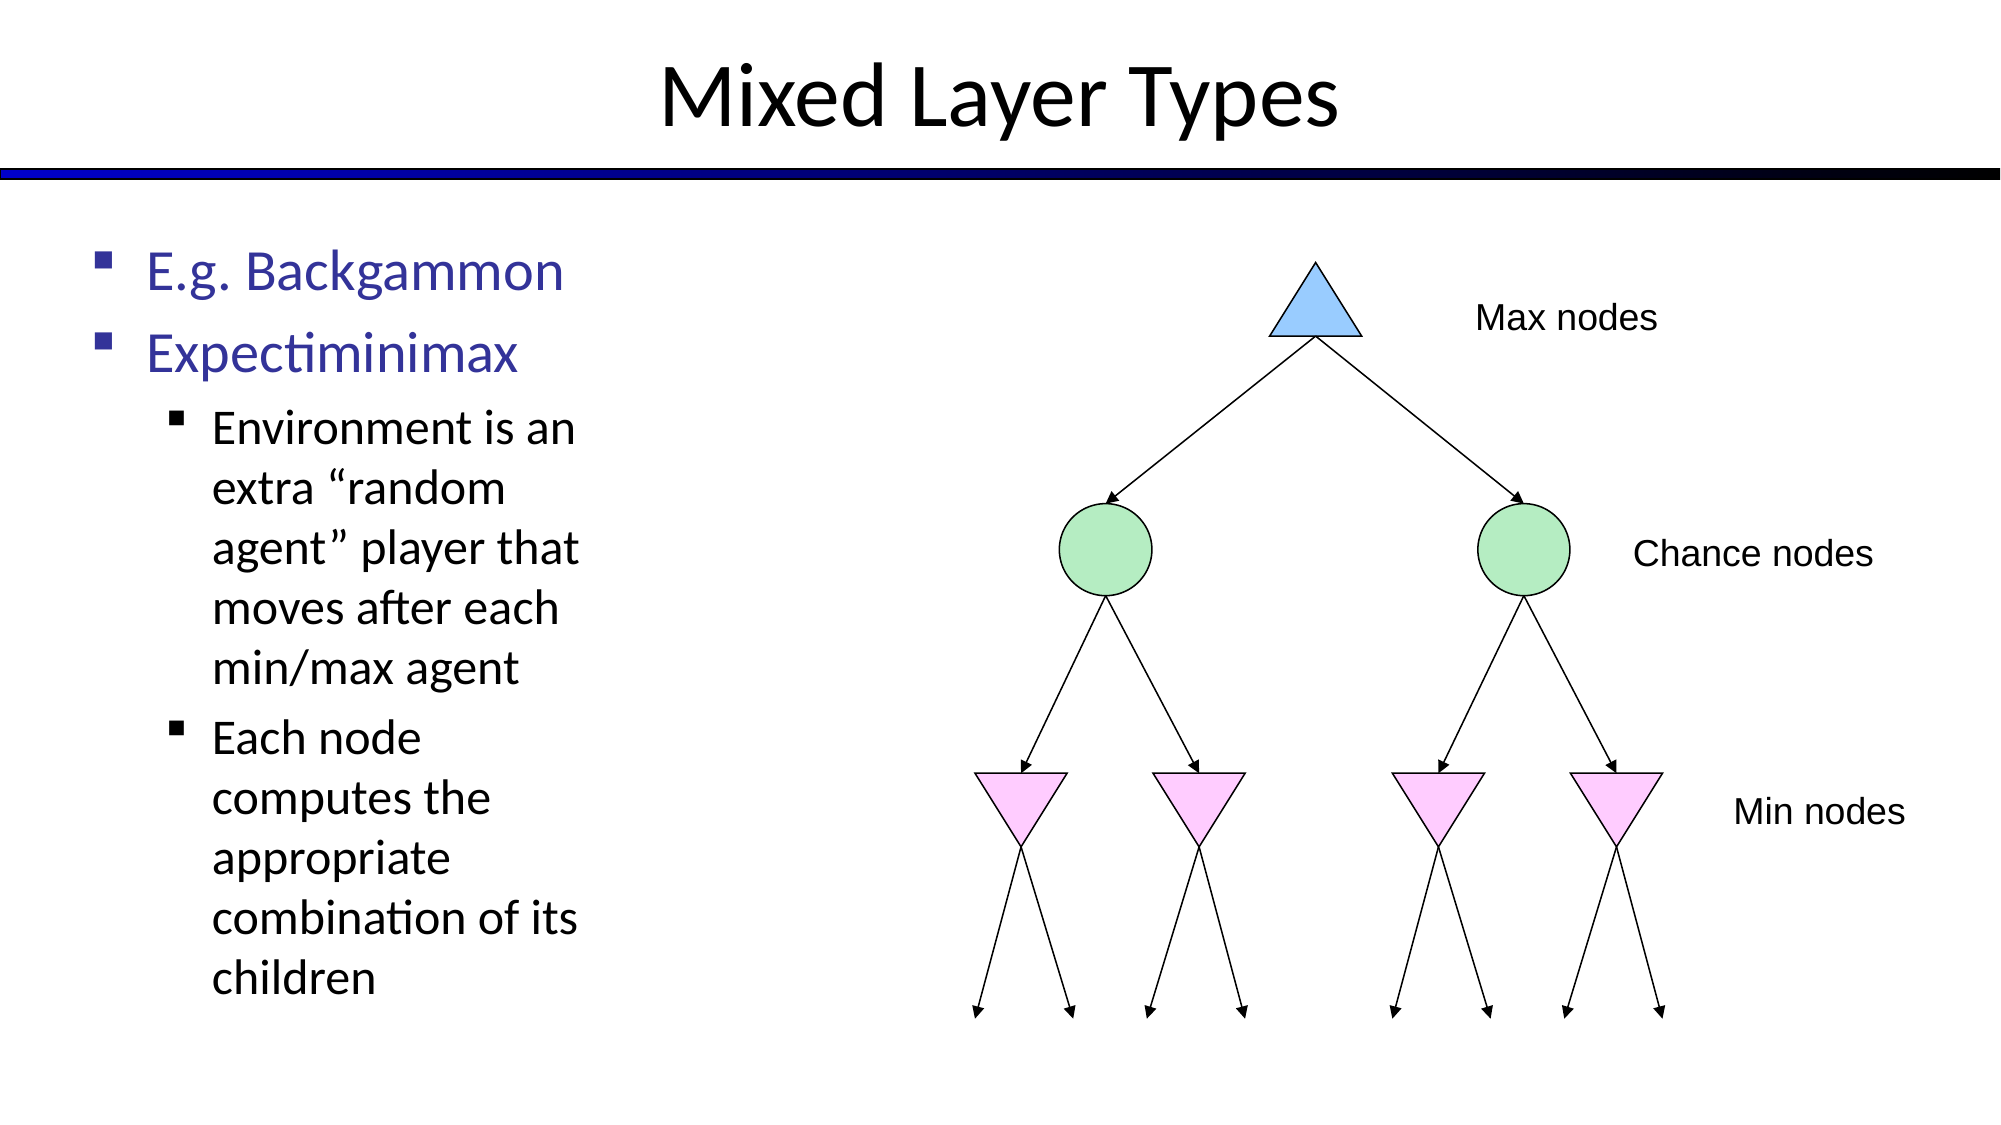

# Mixed Layer Types
E.g. Backgammon
Expectiminimax
Environment is an extra “random agent” player that moves after each min/max agent
Each node computes the appropriate combination of its children

Max nodes
Chance nodes
Min nodes